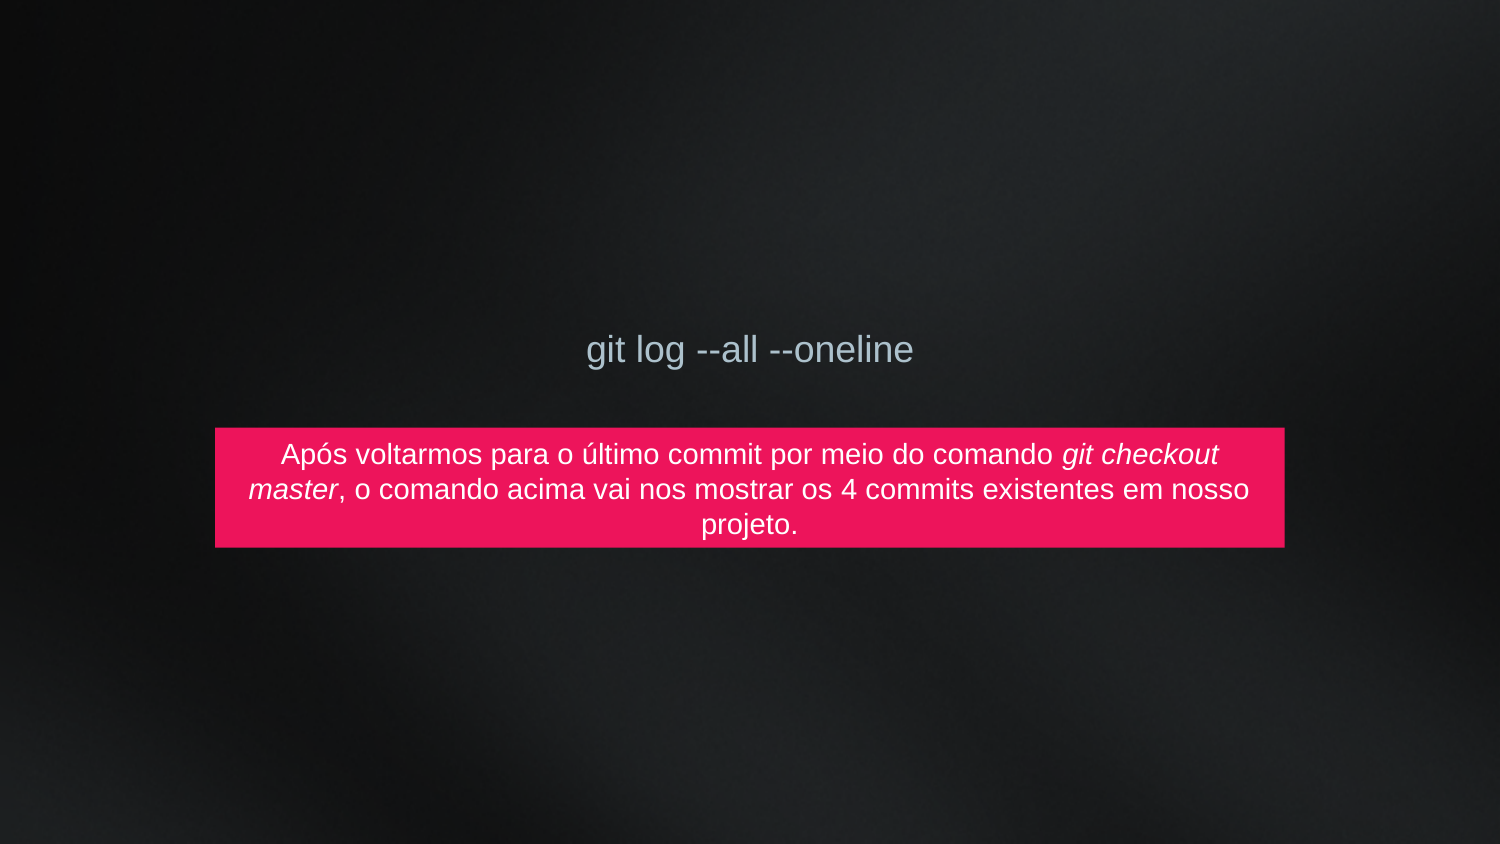

git log --all --oneline
Após voltarmos para o último commit por meio do comando git checkout master, o comando acima vai nos mostrar os 4 commits existentes em nosso projeto.